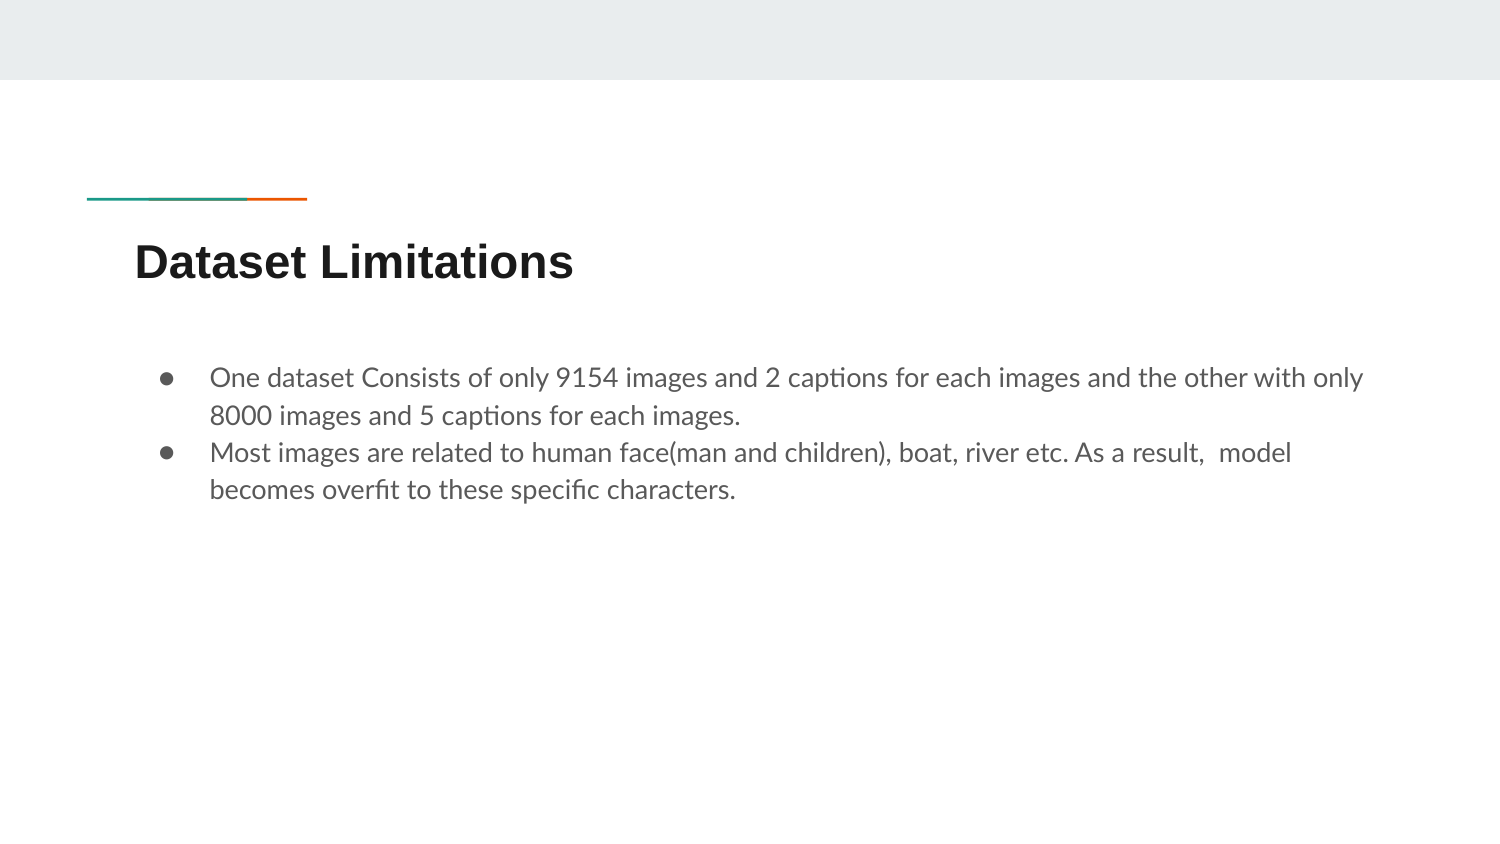

# Dataset Limitations
One dataset Consists of only 9154 images and 2 captions for each images and the other with only 8000 images and 5 captions for each images.
Most images are related to human face(man and children), boat, river etc. As a result,  model becomes overfit to these specific characters.